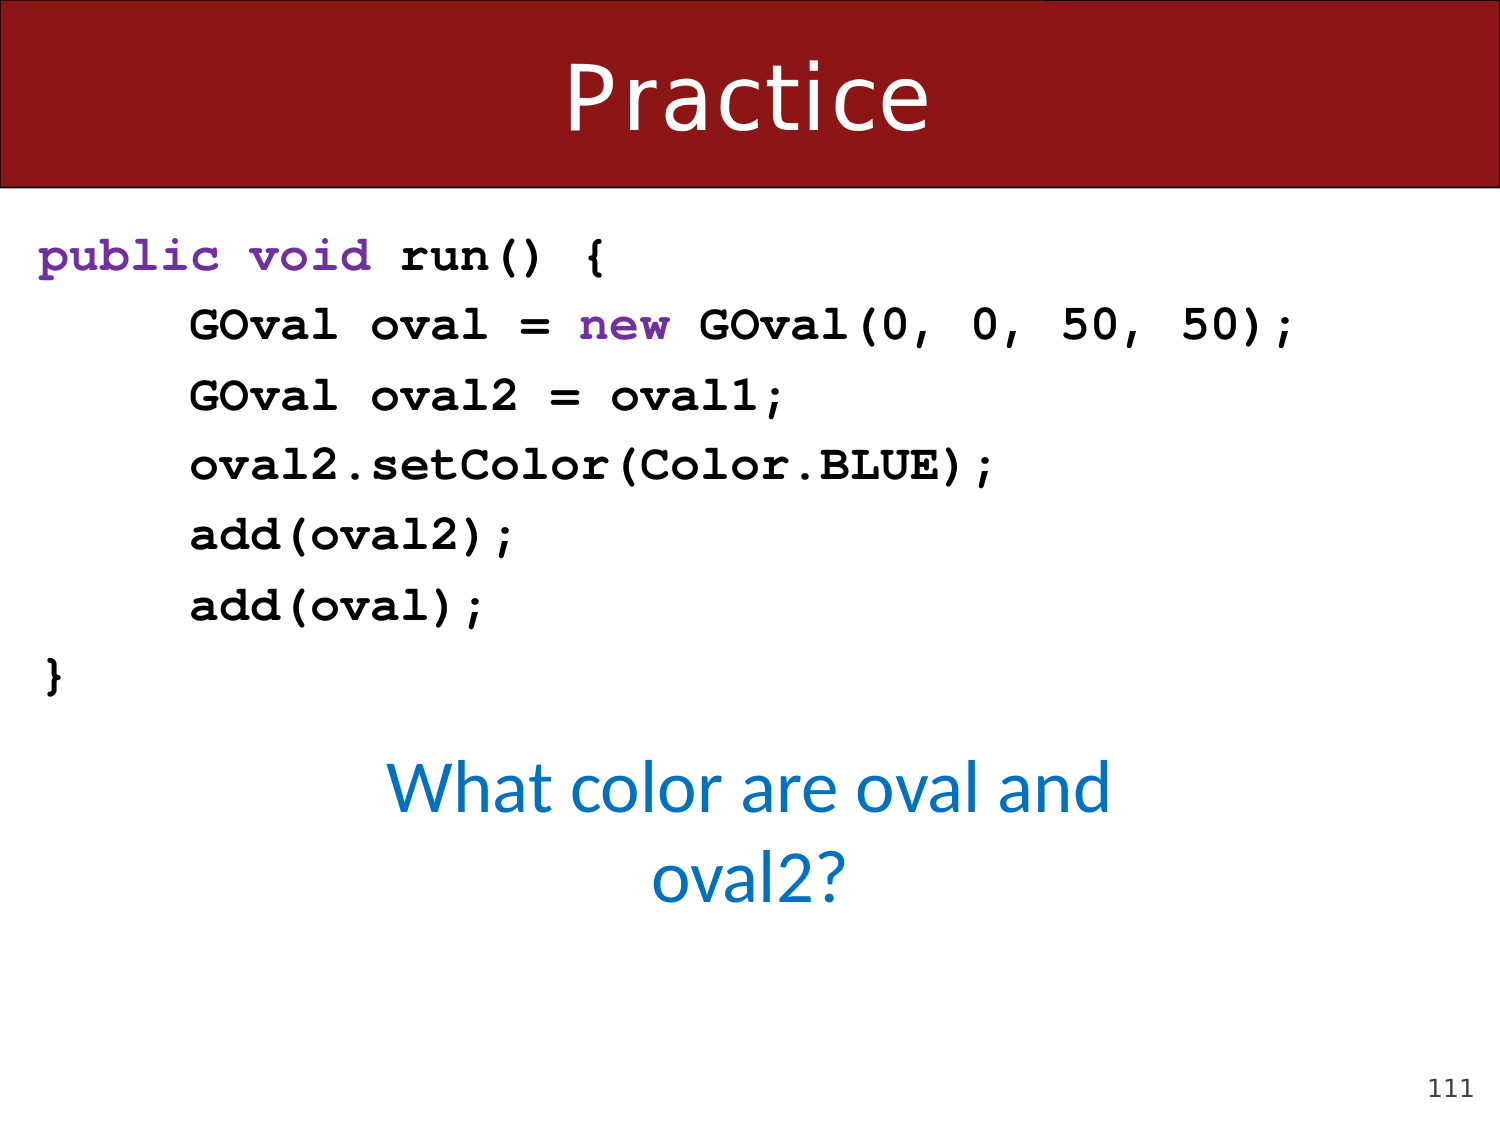

# Practice
public void run() {
	GOval oval = new GOval(0, 0, 50, 50);
	GOval oval2 = oval1;
	oval2.setColor(Color.BLUE);
	add(oval2);
	add(oval);
}
What color are oval and oval2?